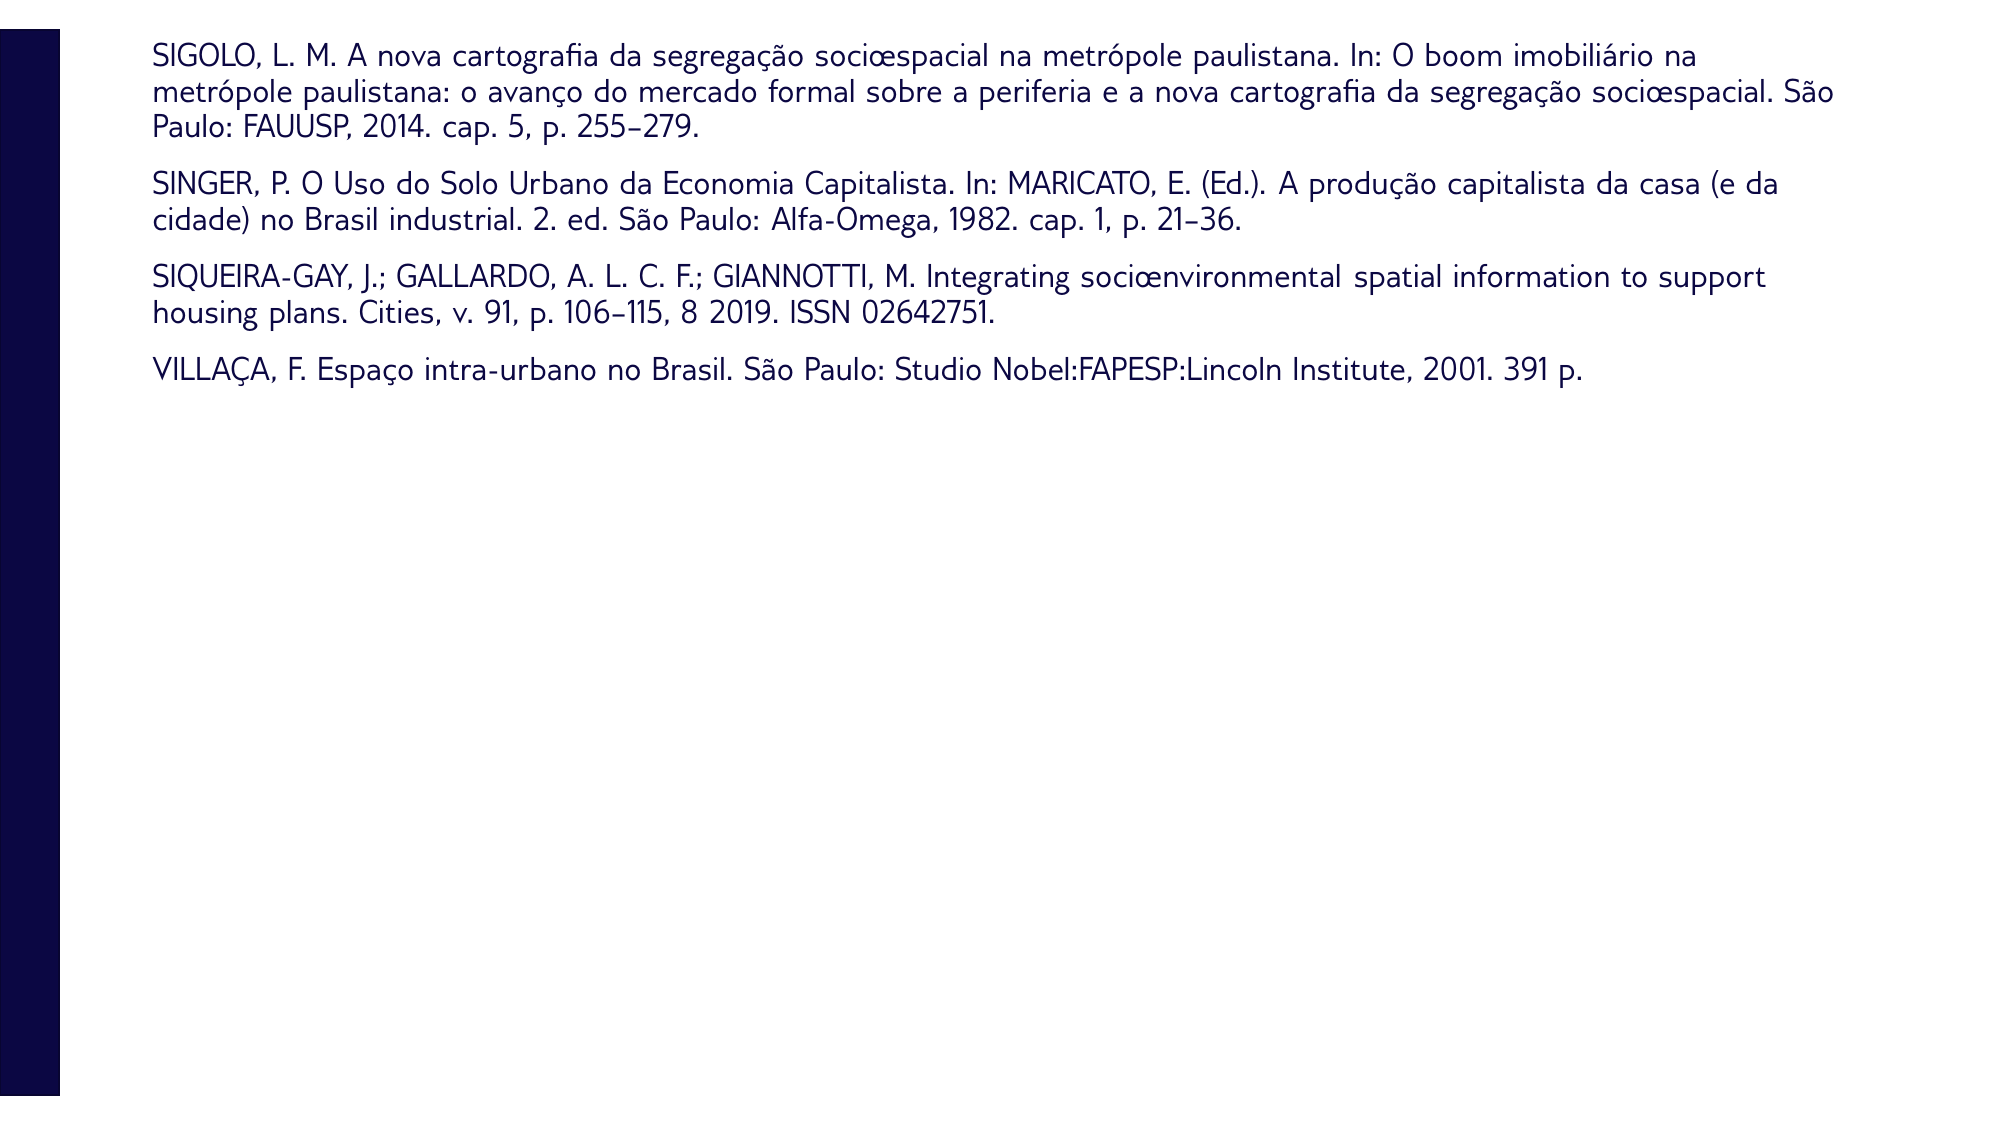

SIGOLO, L. M. A nova cartografia da segregação socioespacial na metrópole paulistana. In: O boom imobiliário na metrópole paulistana: o avanço do mercado formal sobre a periferia e a nova cartografia da segregação socioespacial. São Paulo: FAUUSP, 2014. cap. 5, p. 255–279.
SINGER, P. O Uso do Solo Urbano da Economia Capitalista. In: MARICATO, E. (Ed.). A produção capitalista da casa (e da cidade) no Brasil industrial. 2. ed. São Paulo: Alfa-Omega, 1982. cap. 1, p. 21–36.
SIQUEIRA-GAY, J.; GALLARDO, A. L. C. F.; GIANNOTTI, M. Integrating socioenvironmental spatial information to support housing plans. Cities, v. 91, p. 106–115, 8 2019. ISSN 02642751.
VILLAÇA, F. Espaço intra-urbano no Brasil. São Paulo: Studio Nobel:FAPESP:Lincoln Institute, 2001. 391 p.